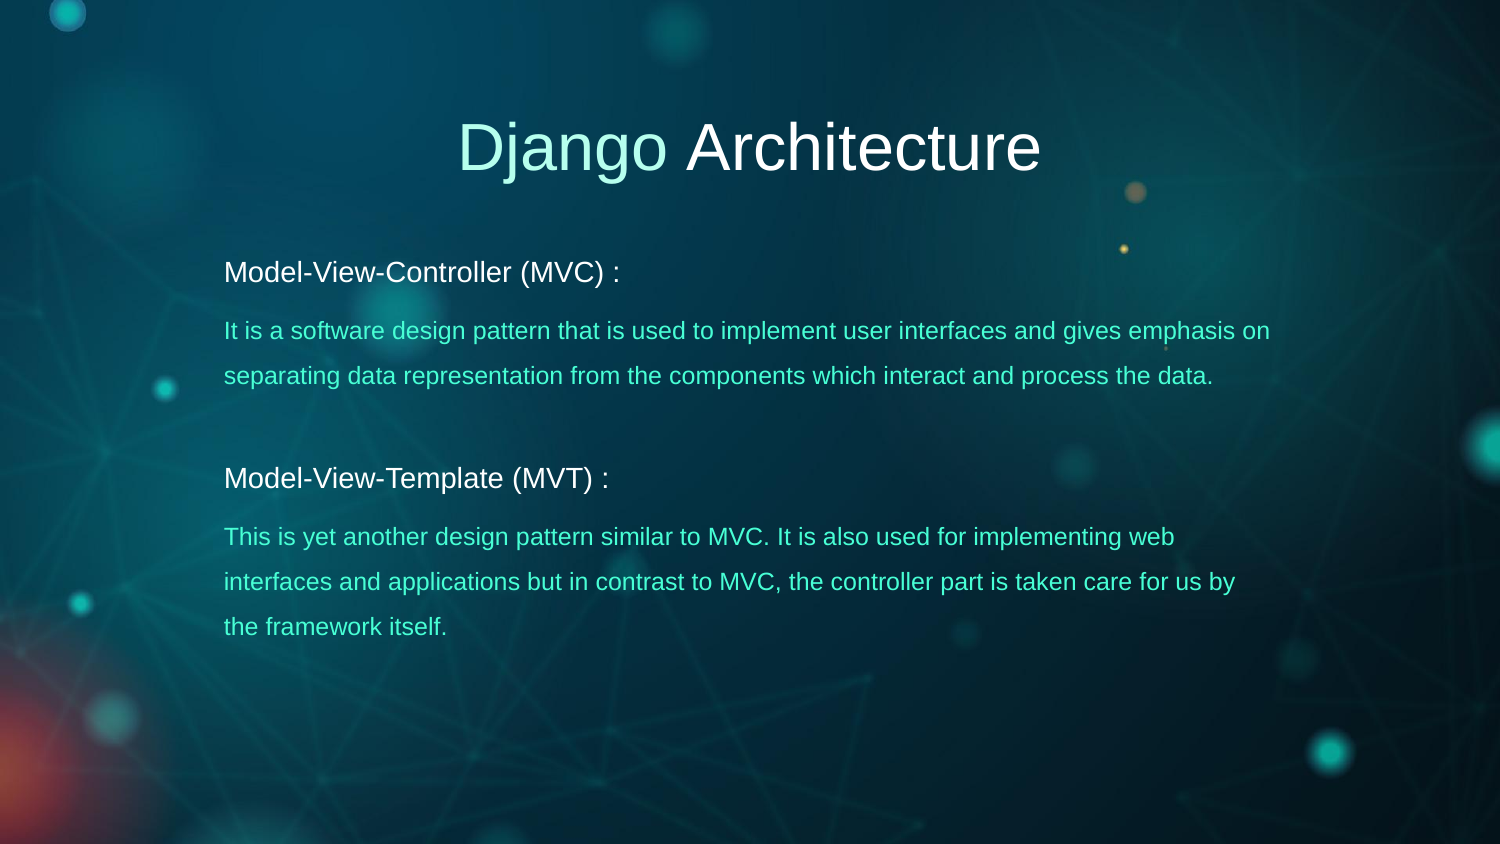

# Django Architecture
Model-View-Controller (MVC) :

It is a software design pattern that is used to implement user interfaces and gives emphasis on separating data representation from the components which interact and process the data.

Model-View-Template (MVT) :

This is yet another design pattern similar to MVC. It is also used for implementing web interfaces and applications but in contrast to MVC, the controller part is taken care for us by the framework itself.